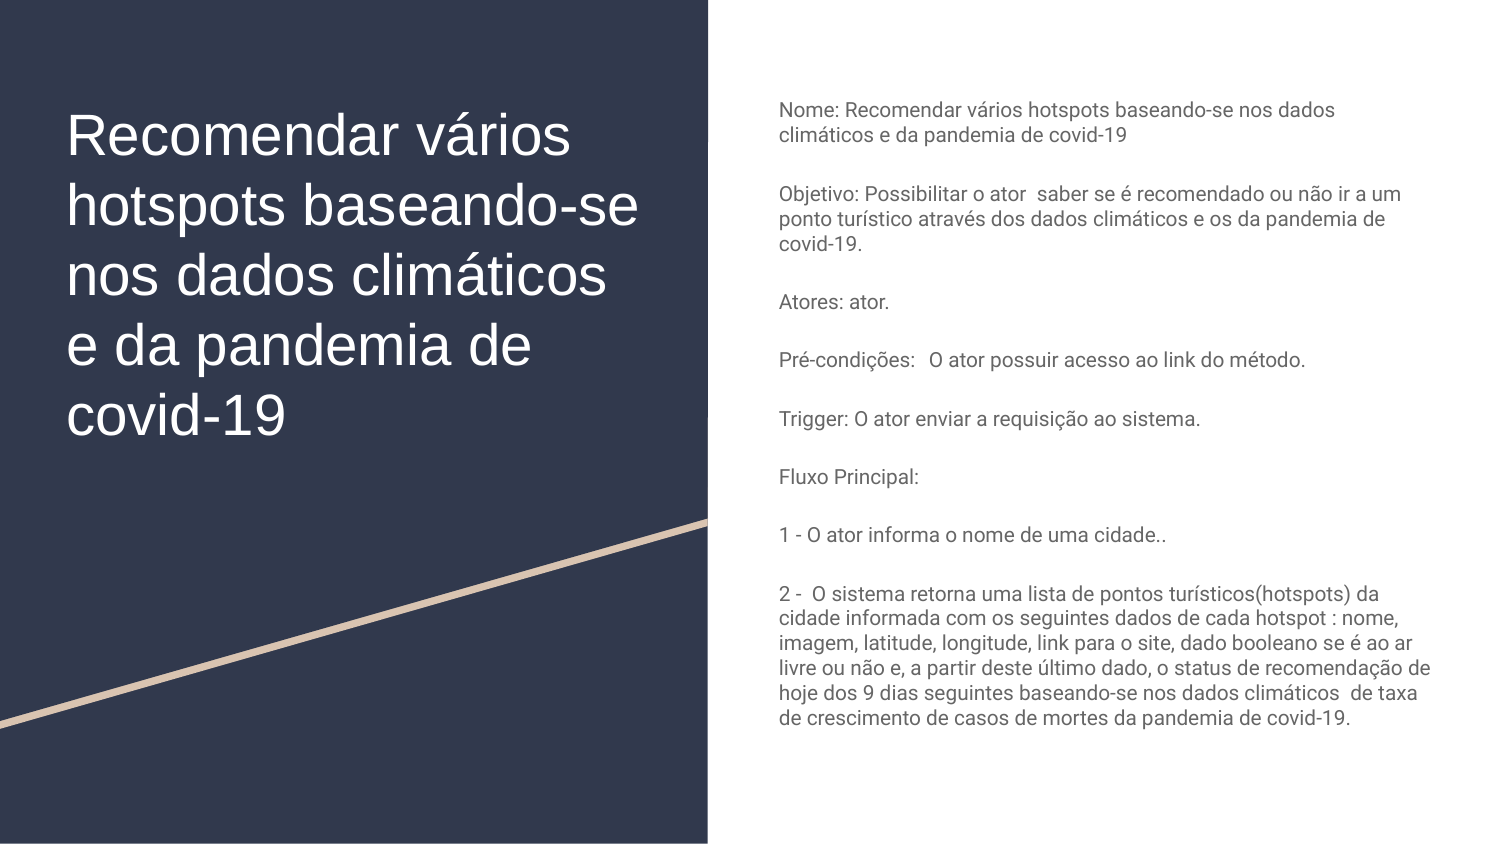

# Recomendar vários hotspots baseando-se nos dados climáticos e da pandemia de covid-19
Nome: Recomendar vários hotspots baseando-se nos dados climáticos e da pandemia de covid-19
Objetivo: Possibilitar o ator  saber se é recomendado ou não ir a um ponto turístico através dos dados climáticos e os da pandemia de covid-19.
Atores: ator.
Pré-condições:	​O ator possuir acesso ao link do método.
Trigger: O ator enviar a requisição ao sistema.
Fluxo Principal:  ​
1 - O ator informa o nome de uma cidade..
2 -  O sistema retorna uma lista de pontos turísticos(hotspots) da cidade informada com os seguintes dados de cada hotspot : nome, imagem, latitude, longitude, link para o site, dado booleano se é ao ar livre ou não e, a partir deste último dado, o status de recomendação de hoje dos 9 dias seguintes baseando-se nos dados climáticos  de taxa de crescimento de casos de mortes da pandemia de covid-19.